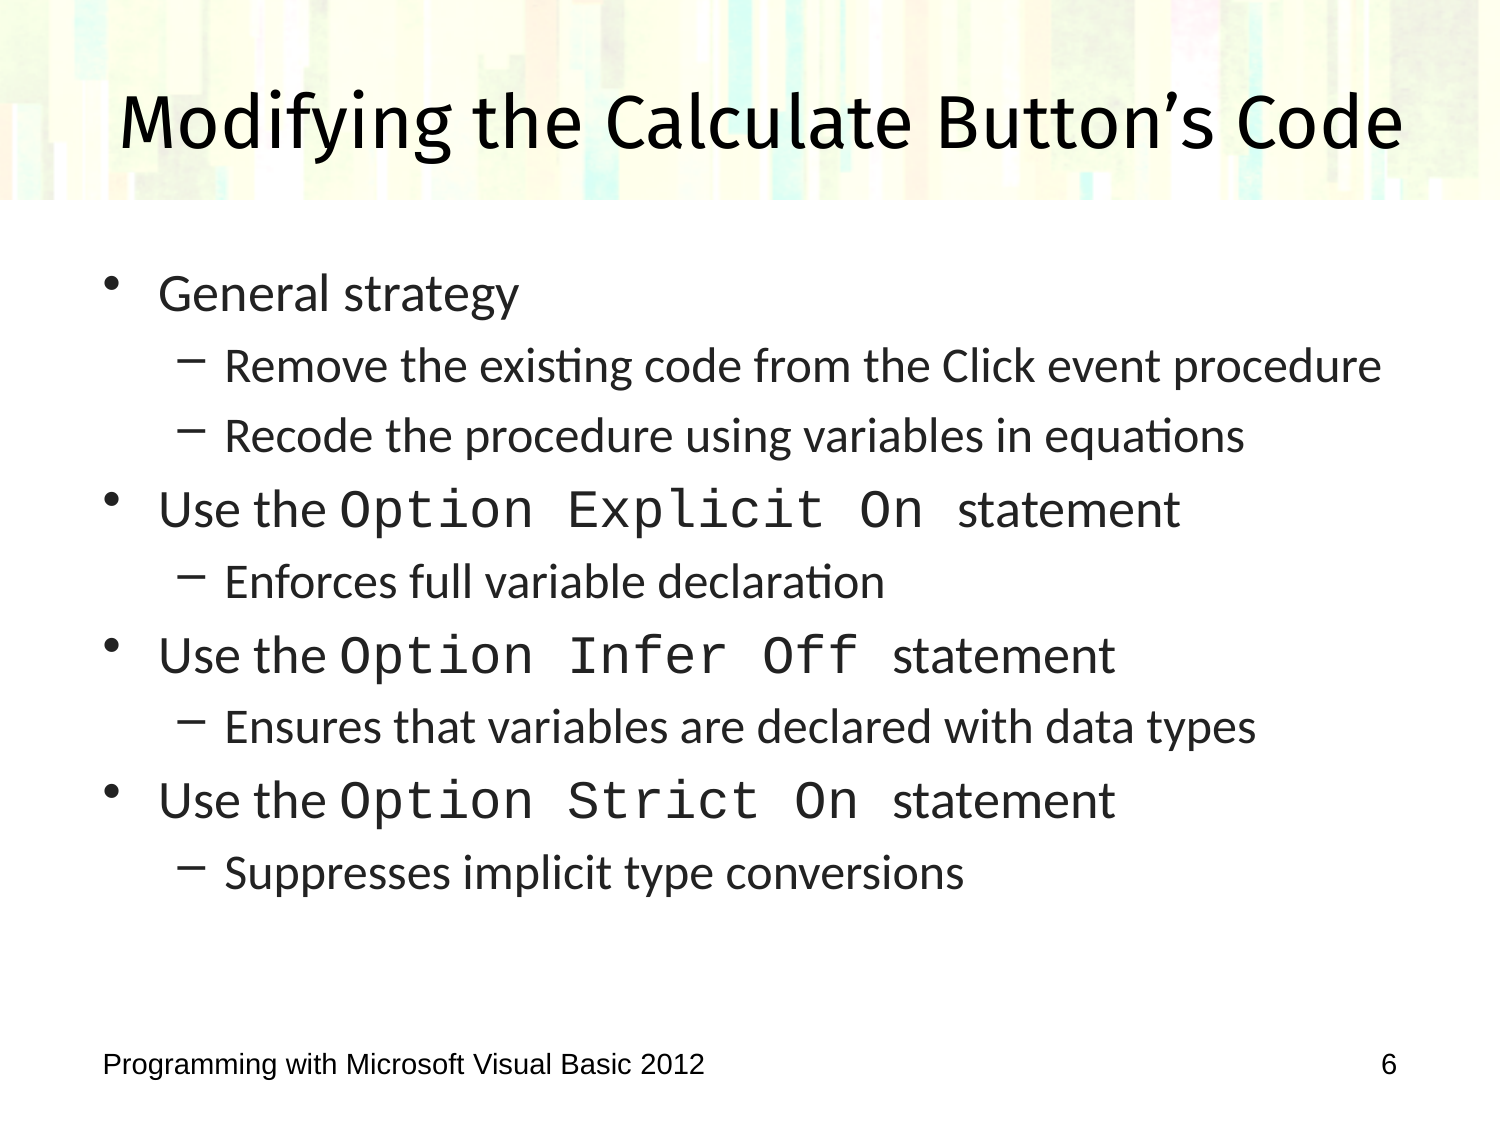

# Modifying the Calculate Button’s Code
General strategy
Remove the existing code from the Click event procedure
Recode the procedure using variables in equations
Use the Option Explicit On statement
Enforces full variable declaration
Use the Option Infer Off statement
Ensures that variables are declared with data types
Use the Option Strict On statement
Suppresses implicit type conversions
Programming with Microsoft Visual Basic 2012
6